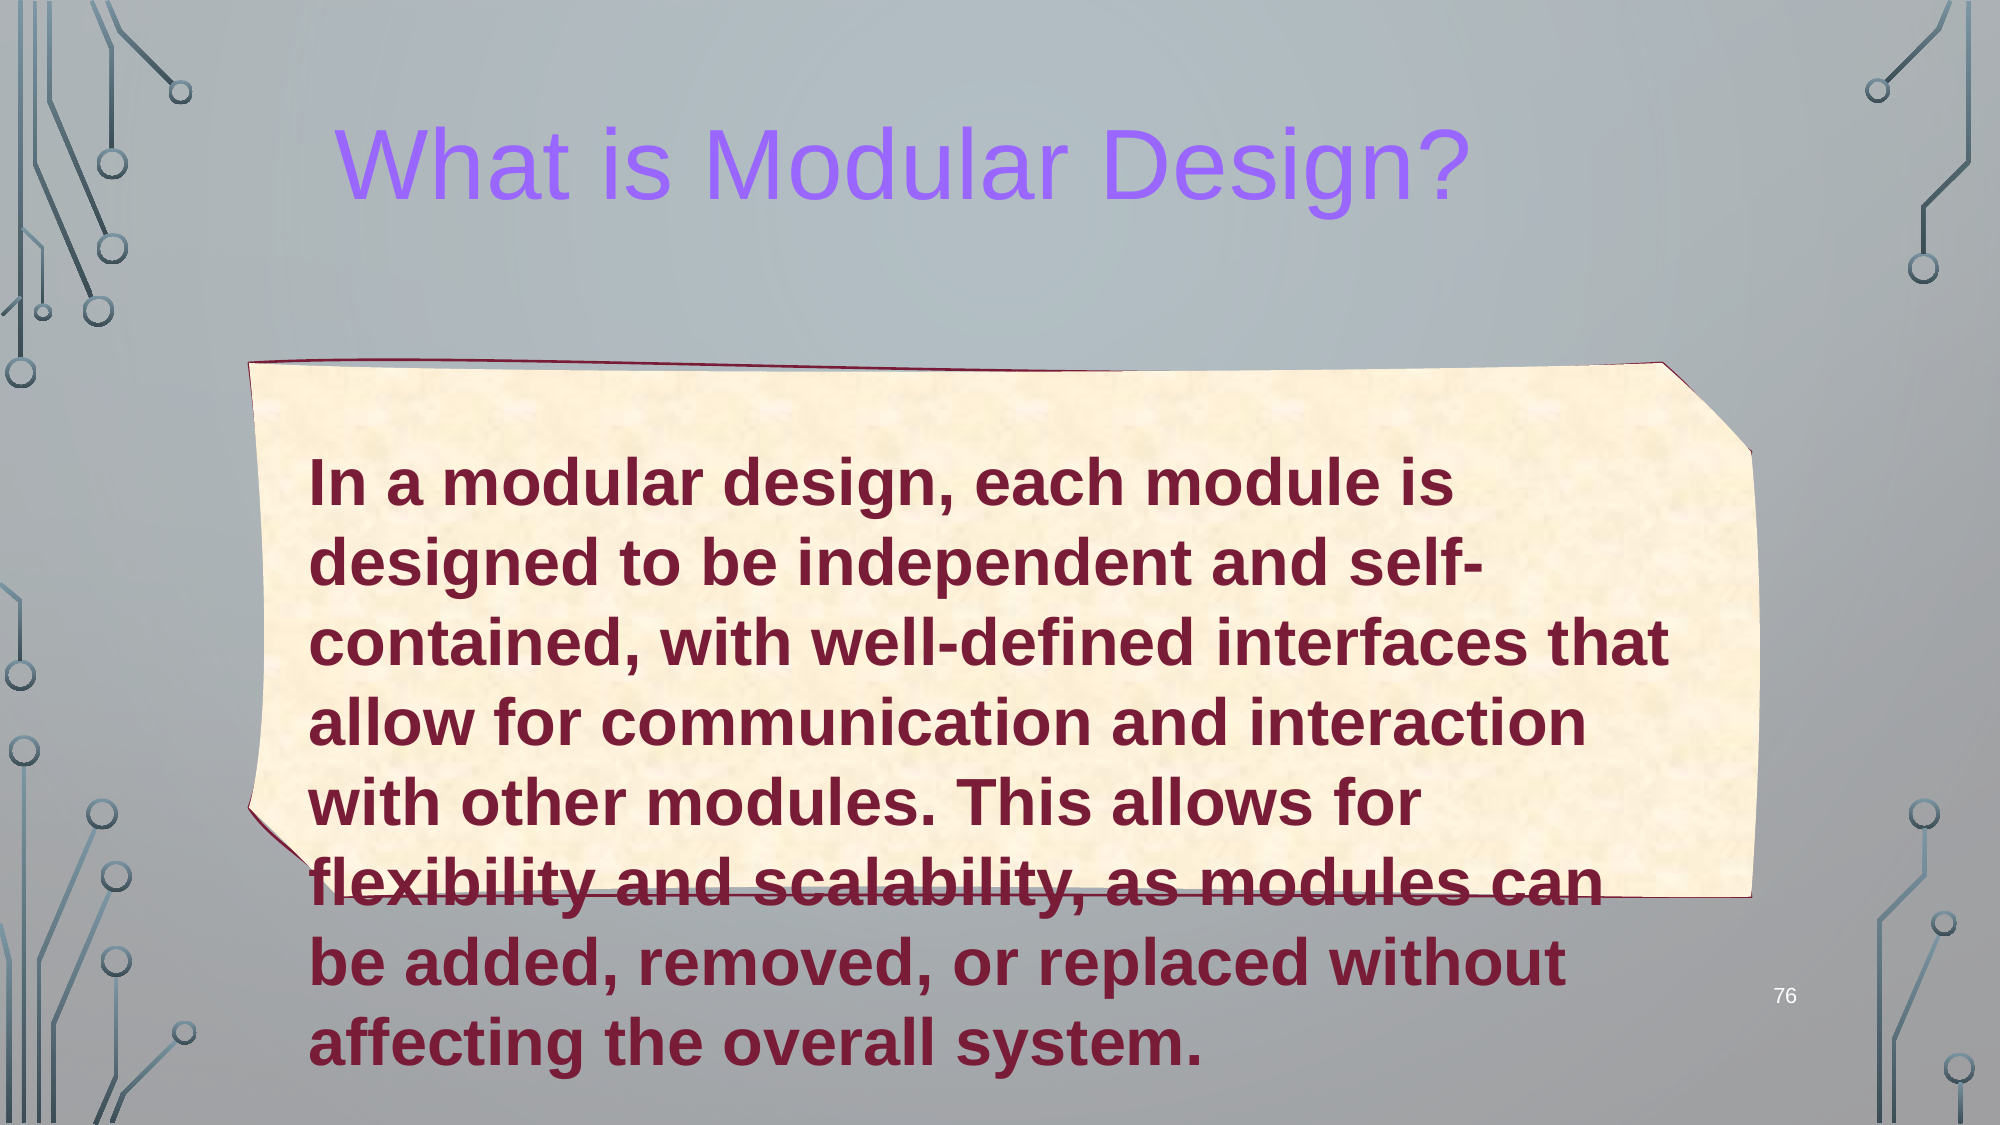

What is Modular Design?

In a modular design, each module is designed to be independent and self-contained, with well-defined interfaces that allow for communication and interaction with other modules. This allows for flexibility and scalability, as modules can be added, removed, or replaced without affecting the overall system.
76